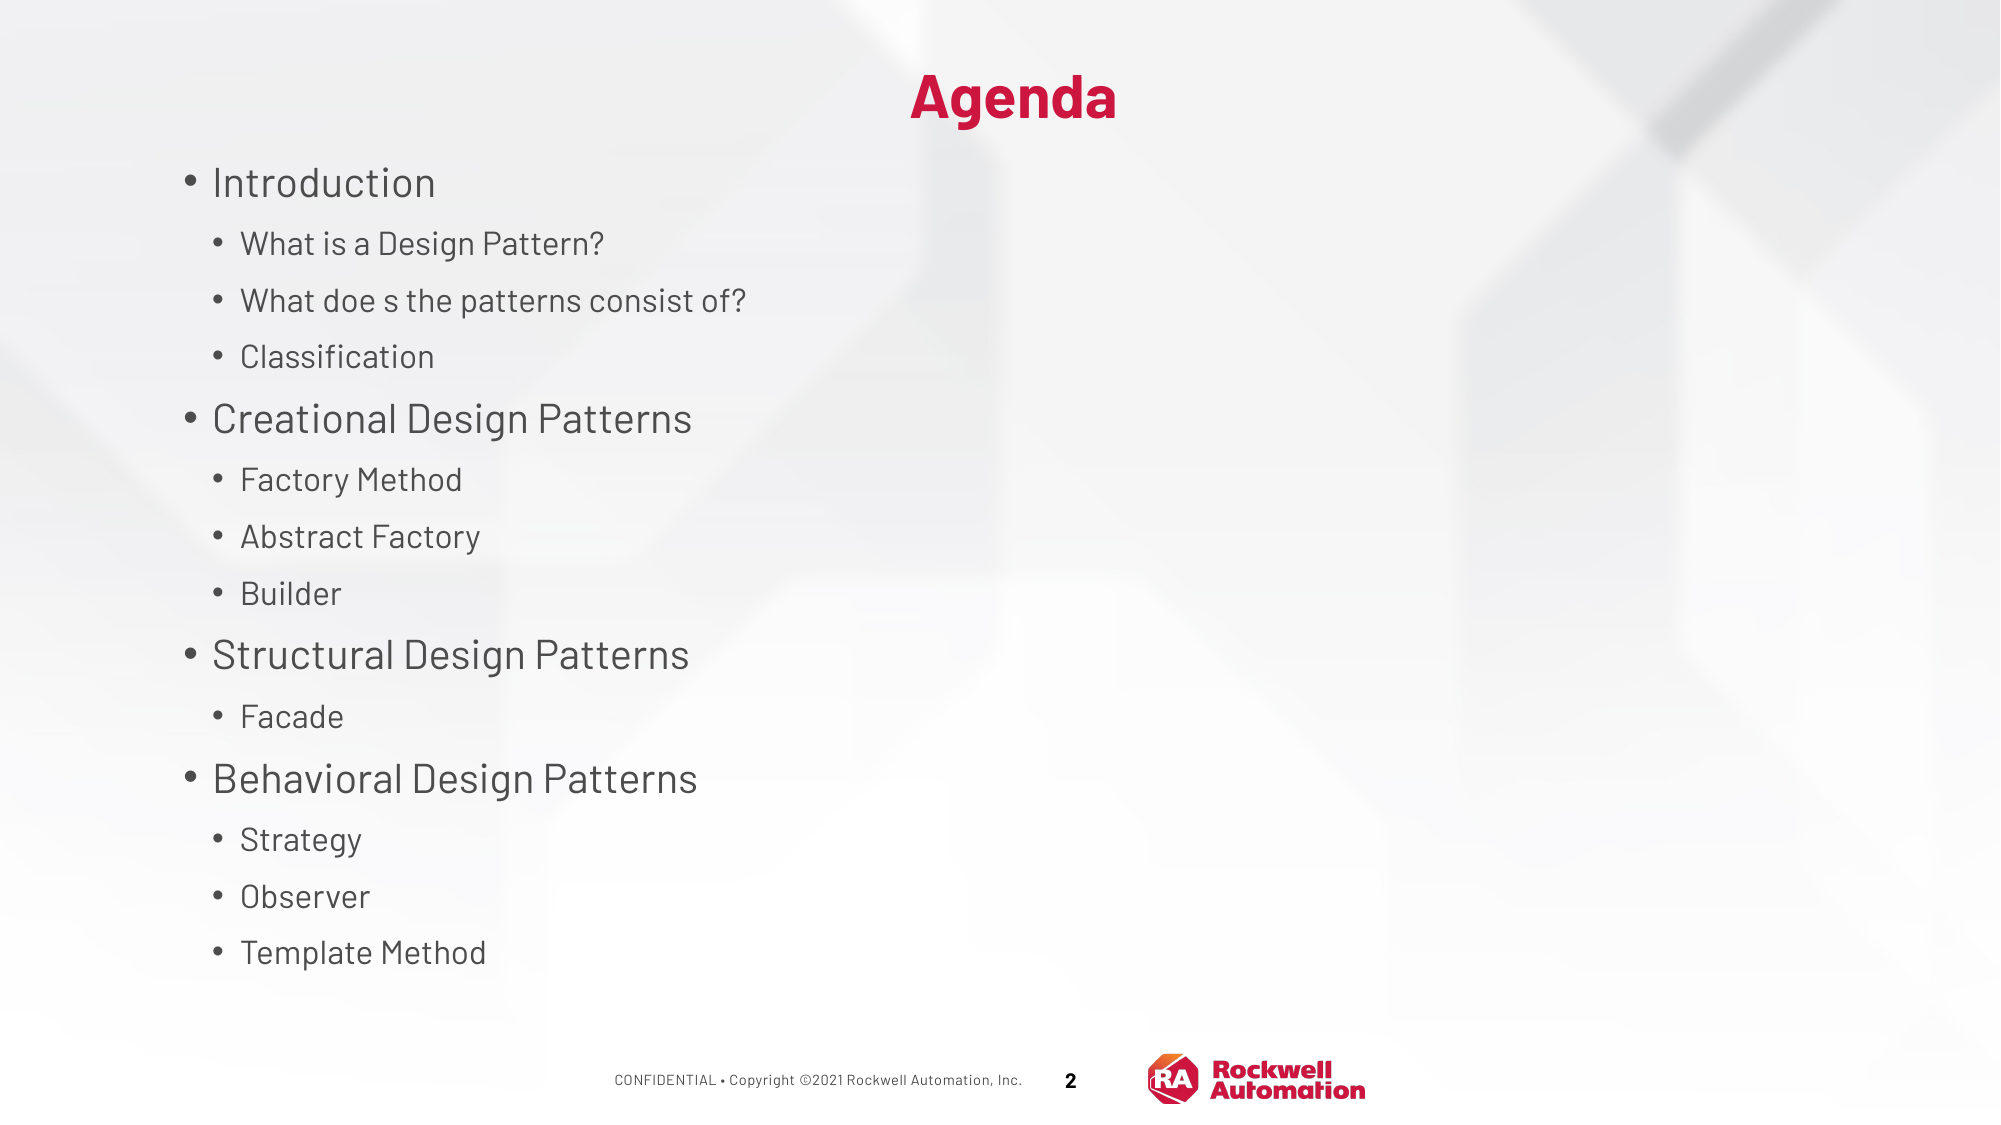

# Agenda
Introduction
What is a Design Pattern?
What doe s the patterns consist of?
Classification
Creational Design Patterns
Factory Method
Abstract Factory
Builder
Structural Design Patterns
Facade
Behavioral Design Patterns
Strategy
Observer
Template Method